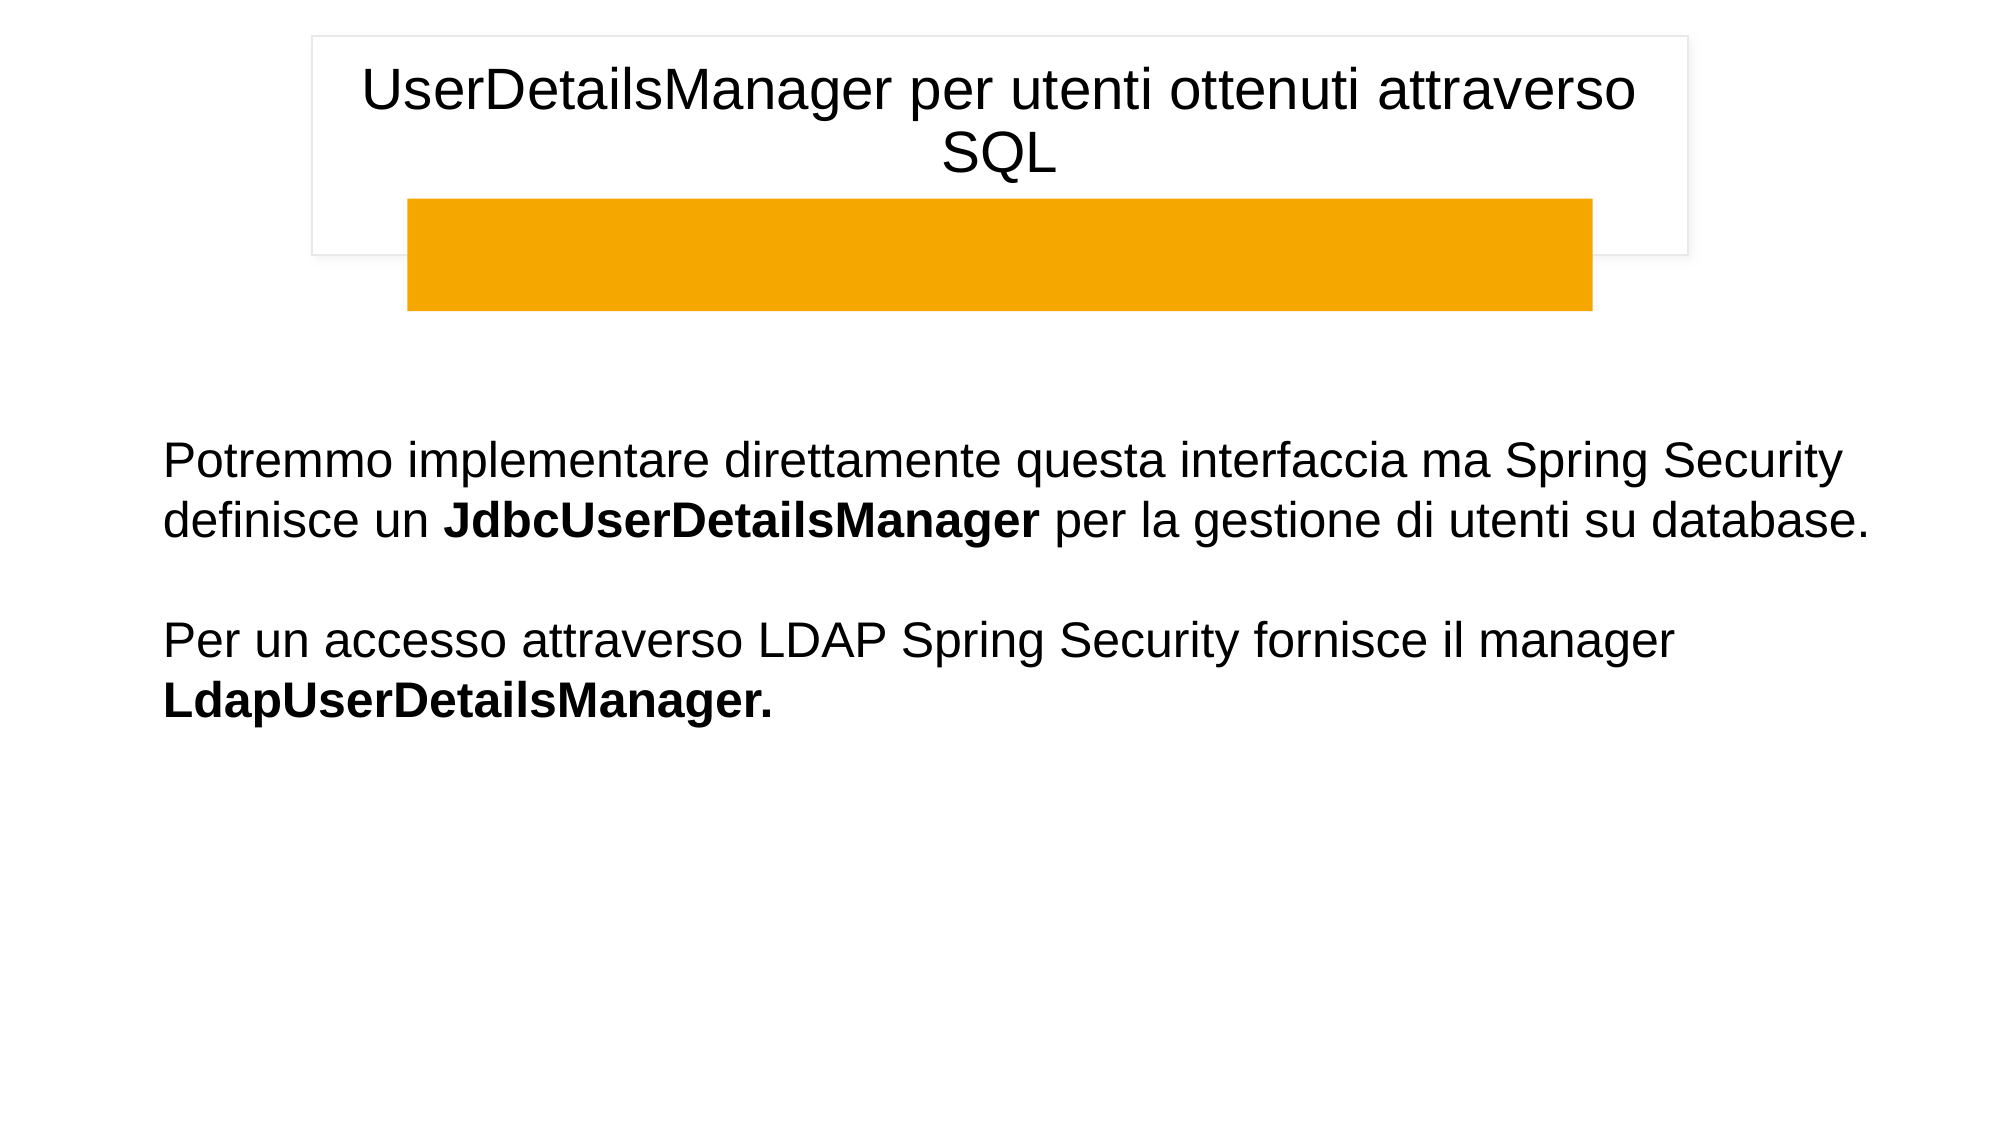

# UserDetailsManager per utenti ottenuti attraverso SQL

Potremmo implementare direttamente questa interfaccia ma Spring Security
definisce un JdbcUserDetailsManager per la gestione di utenti su database.

Per un accesso attraverso LDAP Spring Security fornisce il manager
LdapUserDetailsManager.